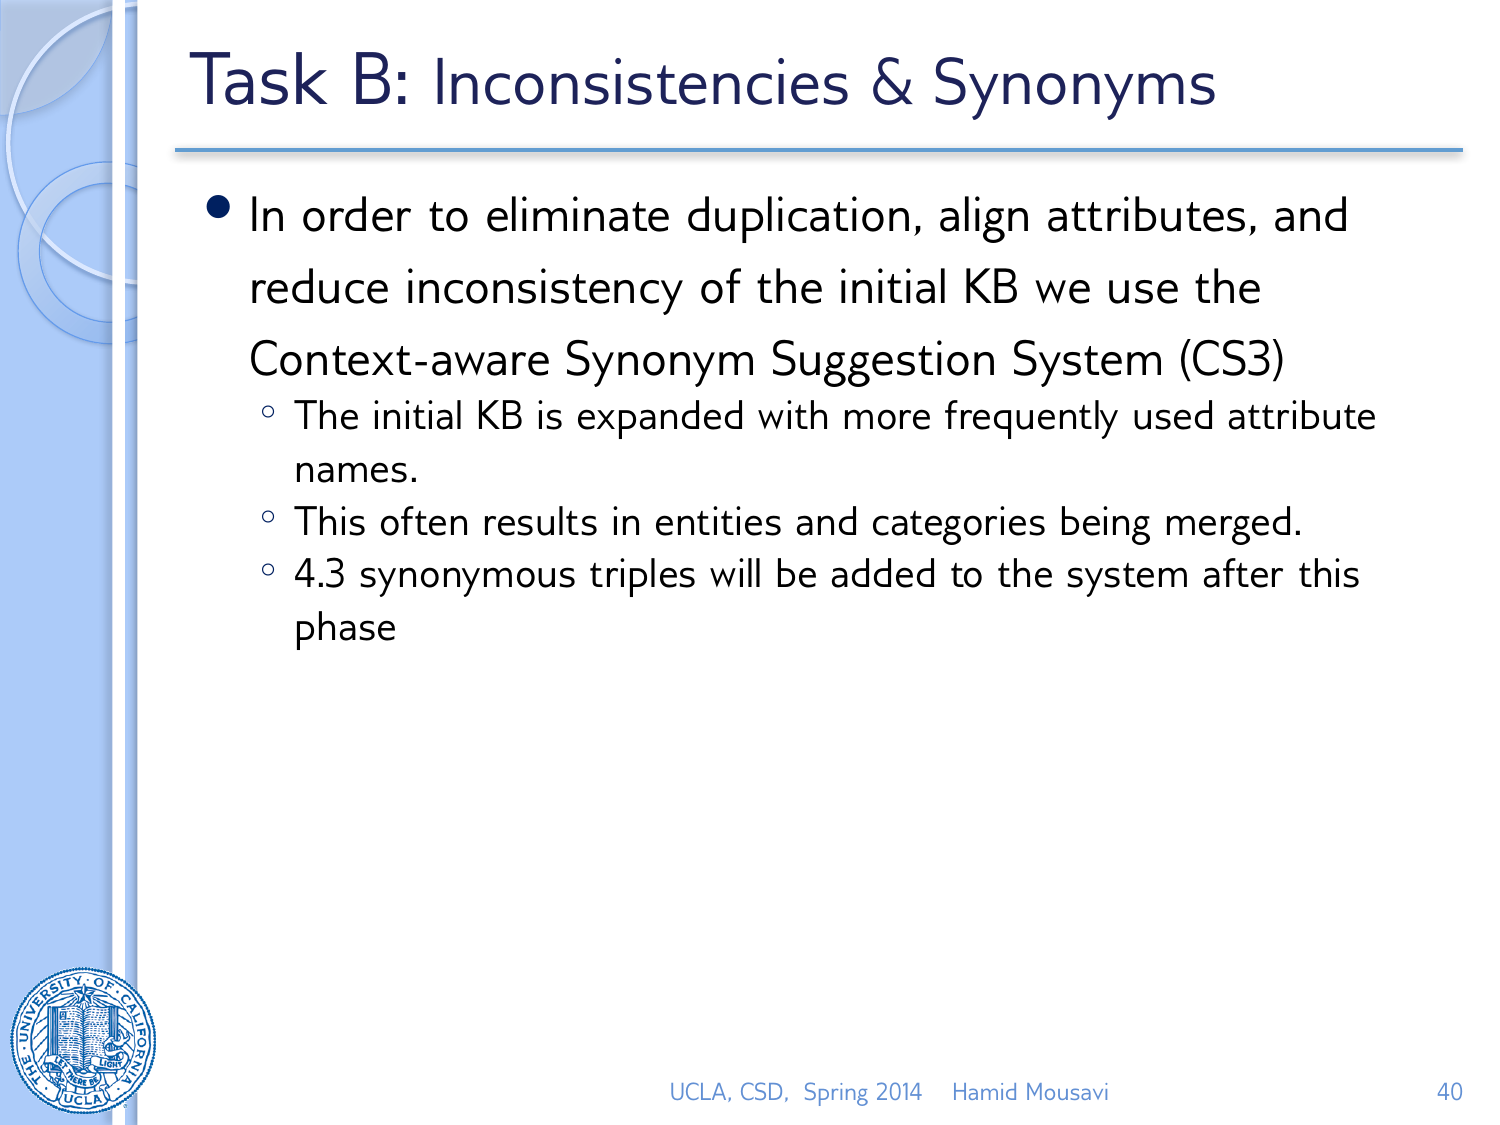

# Task B: Inconsistencies & Synonyms
In order to eliminate duplication, align attributes, and reduce inconsistency of the initial KB we use the  Context-aware Synonym Suggestion System (CS3)
The initial KB is expanded with more frequently used attribute names.
This often results in entities and categories being merged.
4.3 synonymous triples will be added to the system after this phase

UCLA, CSD,  Spring 2014
Hamid Mousavi
40